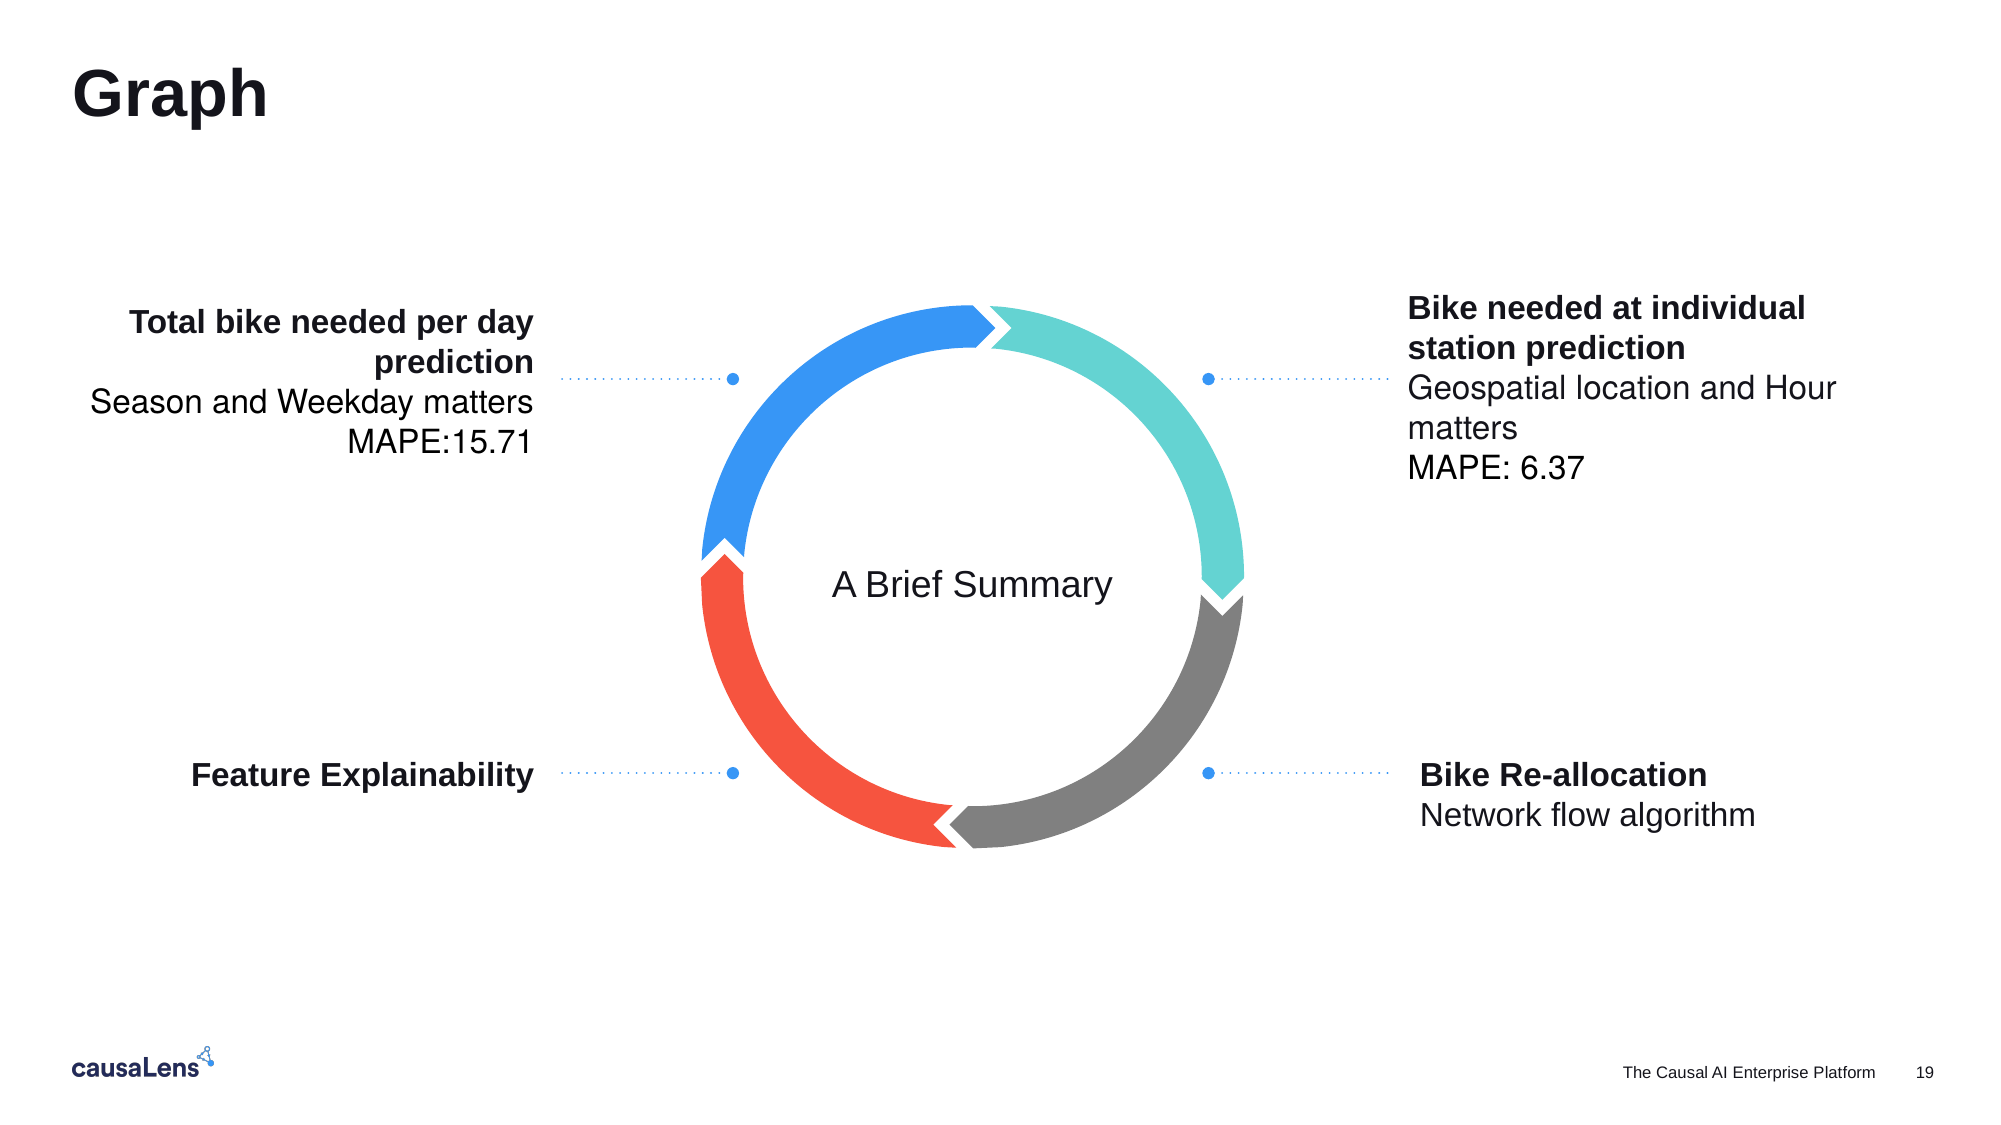

# Graph

Bike needed at individual station prediction
Geospatial location and Hour matters
MAPE: 6.37
Total bike needed per day prediction
Season and Weekday matters
MAPE:15.71

A Brief Summary

Bike Re-allocation
Network flow algorithm
Feature Explainability
19